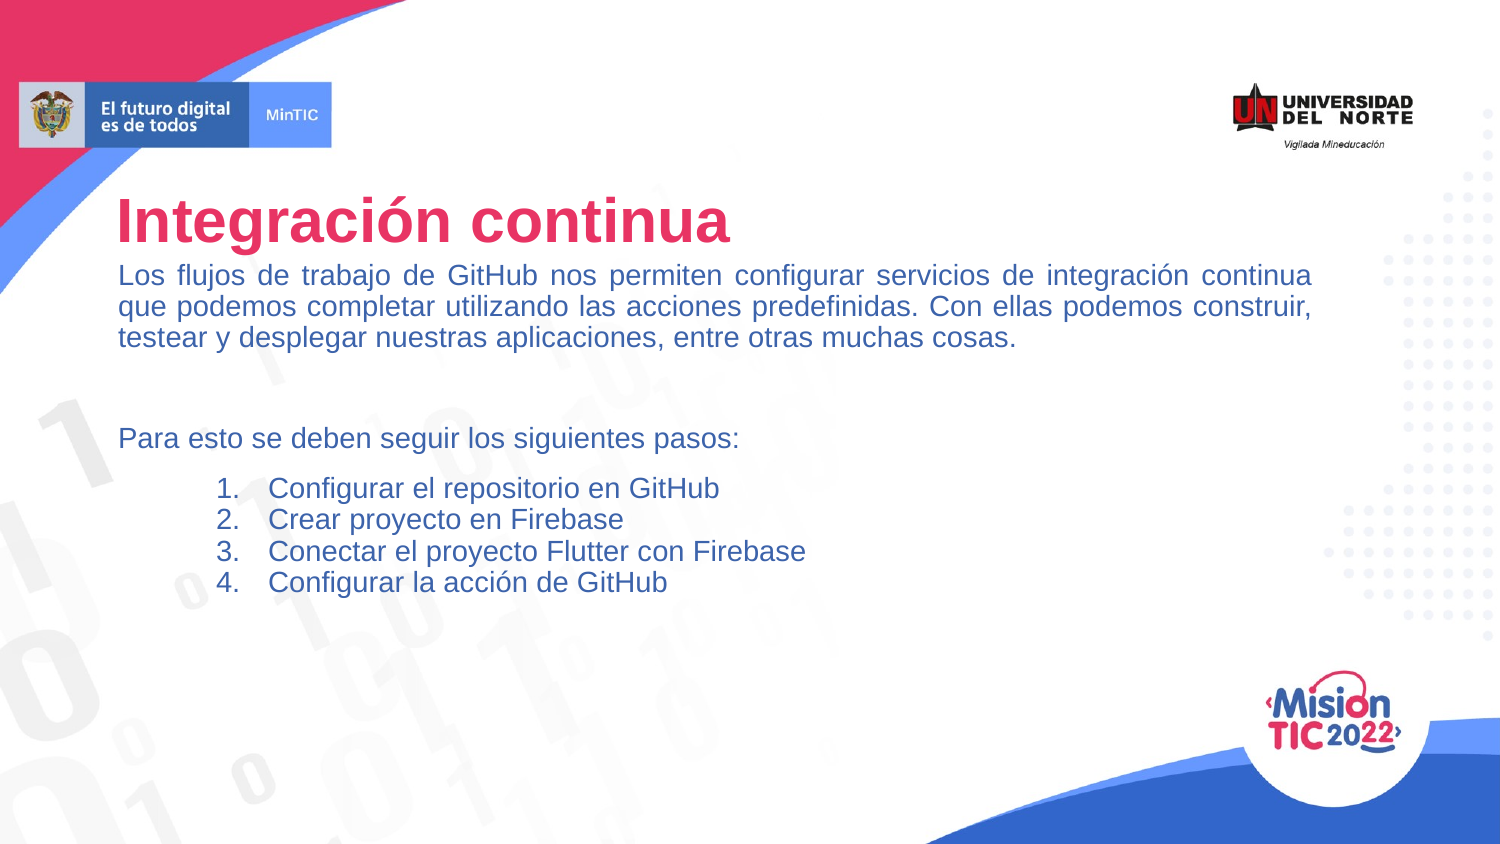

Integración continua
Los flujos de trabajo de GitHub nos permiten configurar servicios de integración continua que podemos completar utilizando las acciones predefinidas. Con ellas podemos construir, testear y desplegar nuestras aplicaciones, entre otras muchas cosas.

Para esto se deben seguir los siguientes pasos:
Configurar el repositorio en GitHub
Crear proyecto en Firebase
Conectar el proyecto Flutter con Firebase
Configurar la acción de GitHub

.